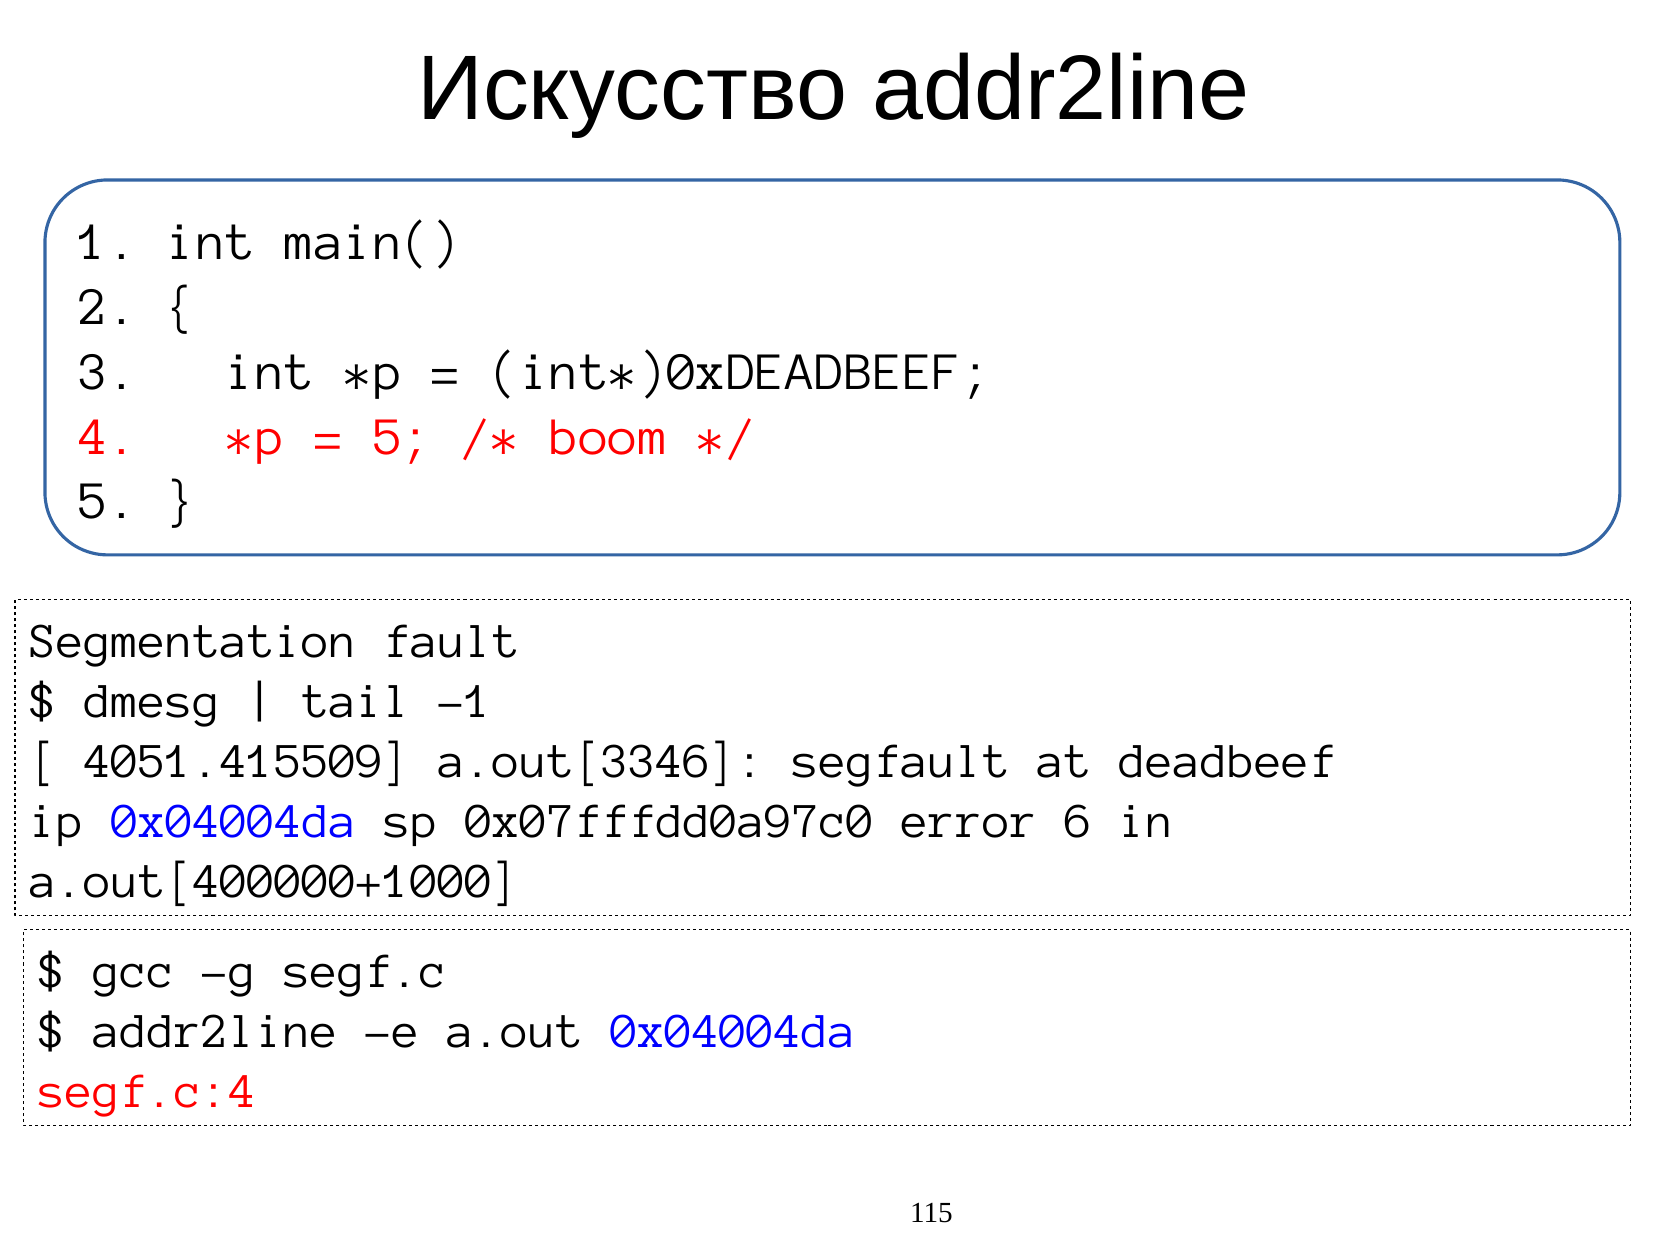

Искусство addr2line
1. int main()
2. {
3.   int *p = (int*)0xDEADBEEF;
4.   *p = 5; /* boom */
5. }
Segmentation fault
$ dmesg | tail -1
[ 4051.415509] a.out[3346]: segfault at deadbeef
ip 0x04004da sp 0x07fffdd0a97c0 error 6 in a.out[400000+1000]
$ gcc -g segf.c
$ addr2line -e a.out 0x04004da
segf.c:4
115